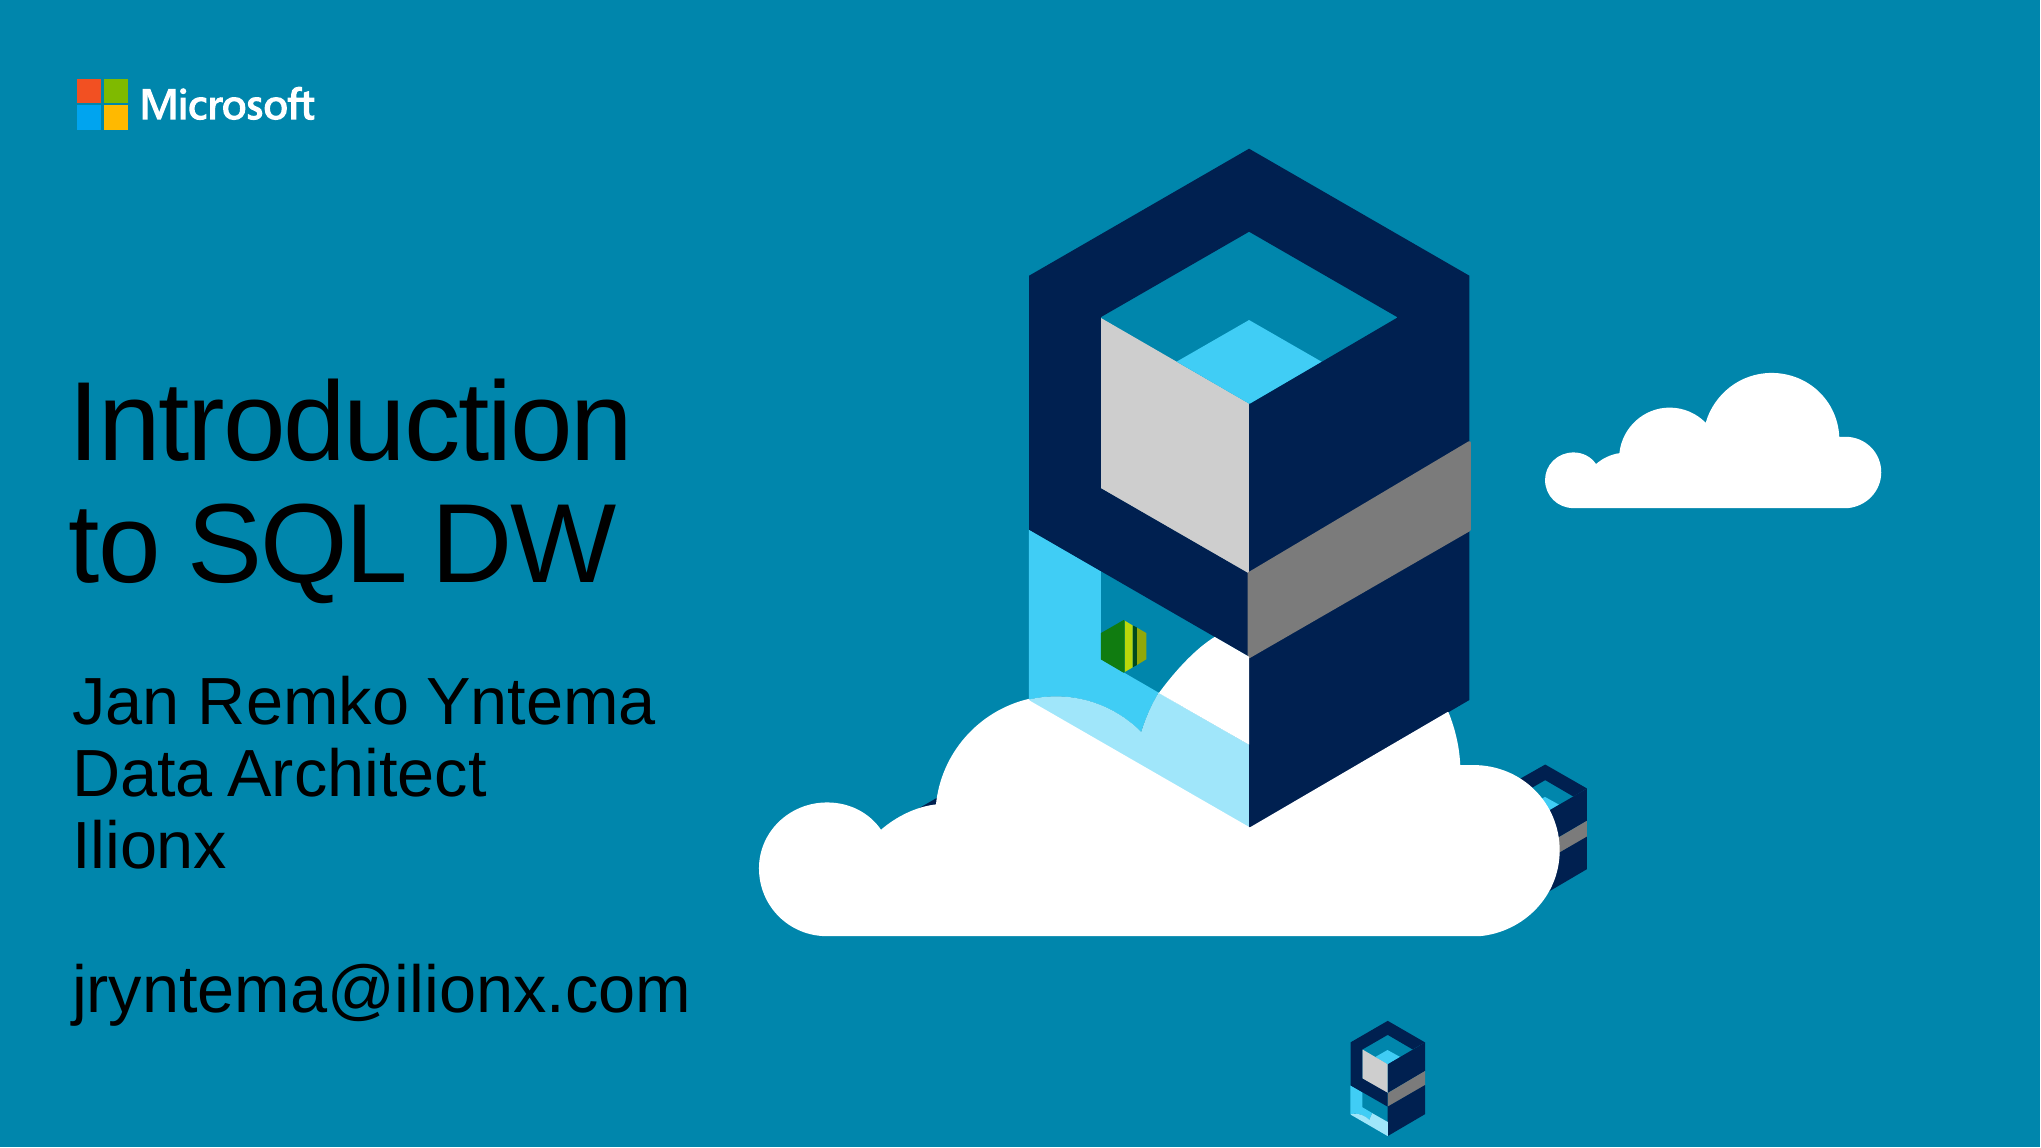

# Introduction to SQL DW
Jan Remko Yntema
Data Architect
Ilionx

jryntema@ilionx.com